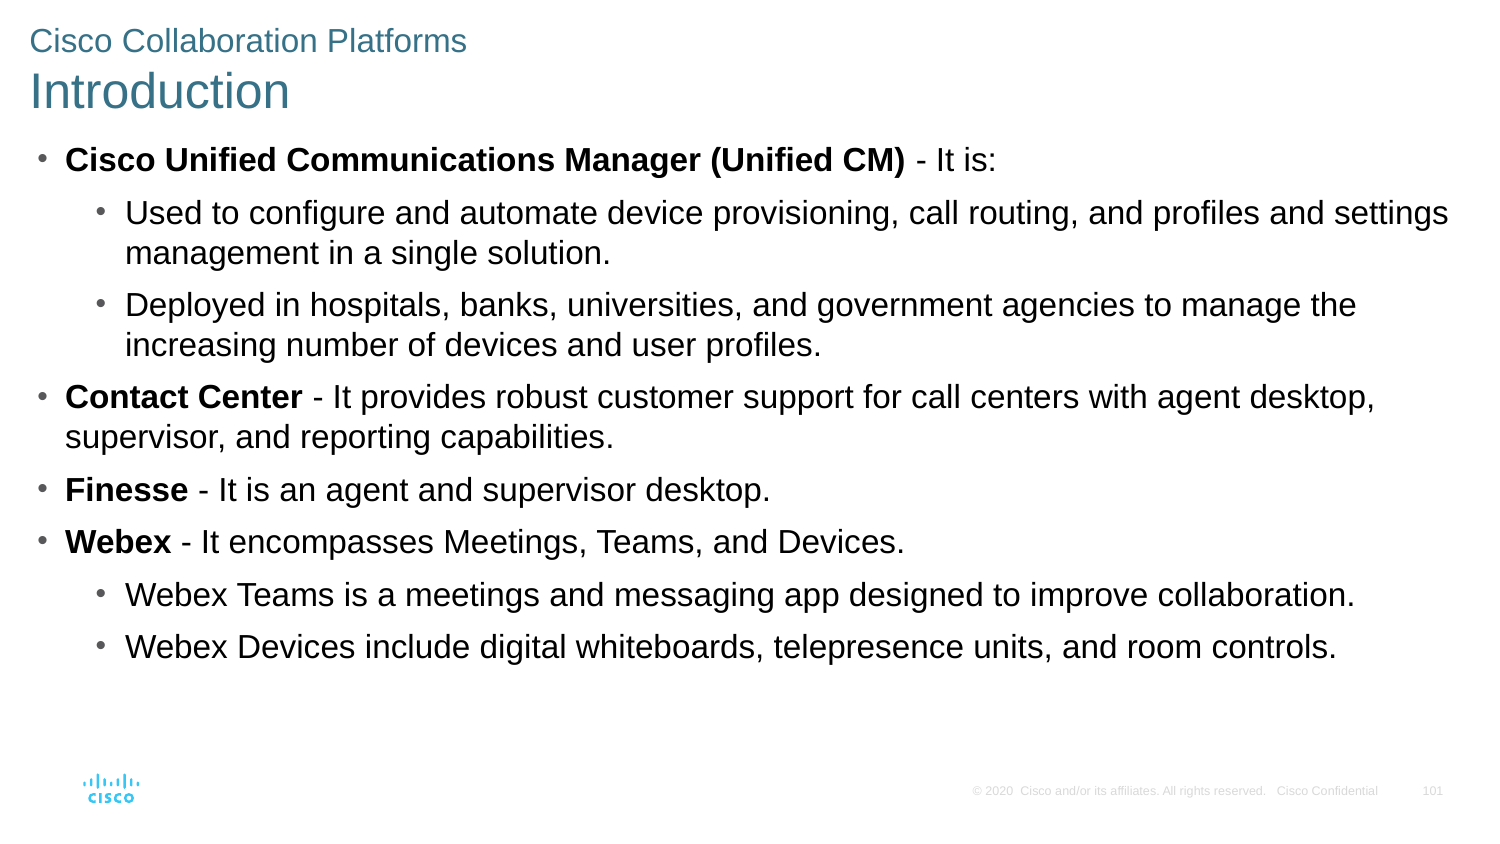

# Cisco Collaboration Platforms Introduction
Cisco Unified Communications Manager (Unified CM) - It is:
Used to configure and automate device provisioning, call routing, and profiles and settings management in a single solution.
Deployed in hospitals, banks, universities, and government agencies to manage the increasing number of devices and user profiles.
Contact Center - It provides robust customer support for call centers with agent desktop, supervisor, and reporting capabilities.
Finesse - It is an agent and supervisor desktop.
Webex - It encompasses Meetings, Teams, and Devices.
Webex Teams is a meetings and messaging app designed to improve collaboration.
Webex Devices include digital whiteboards, telepresence units, and room controls.